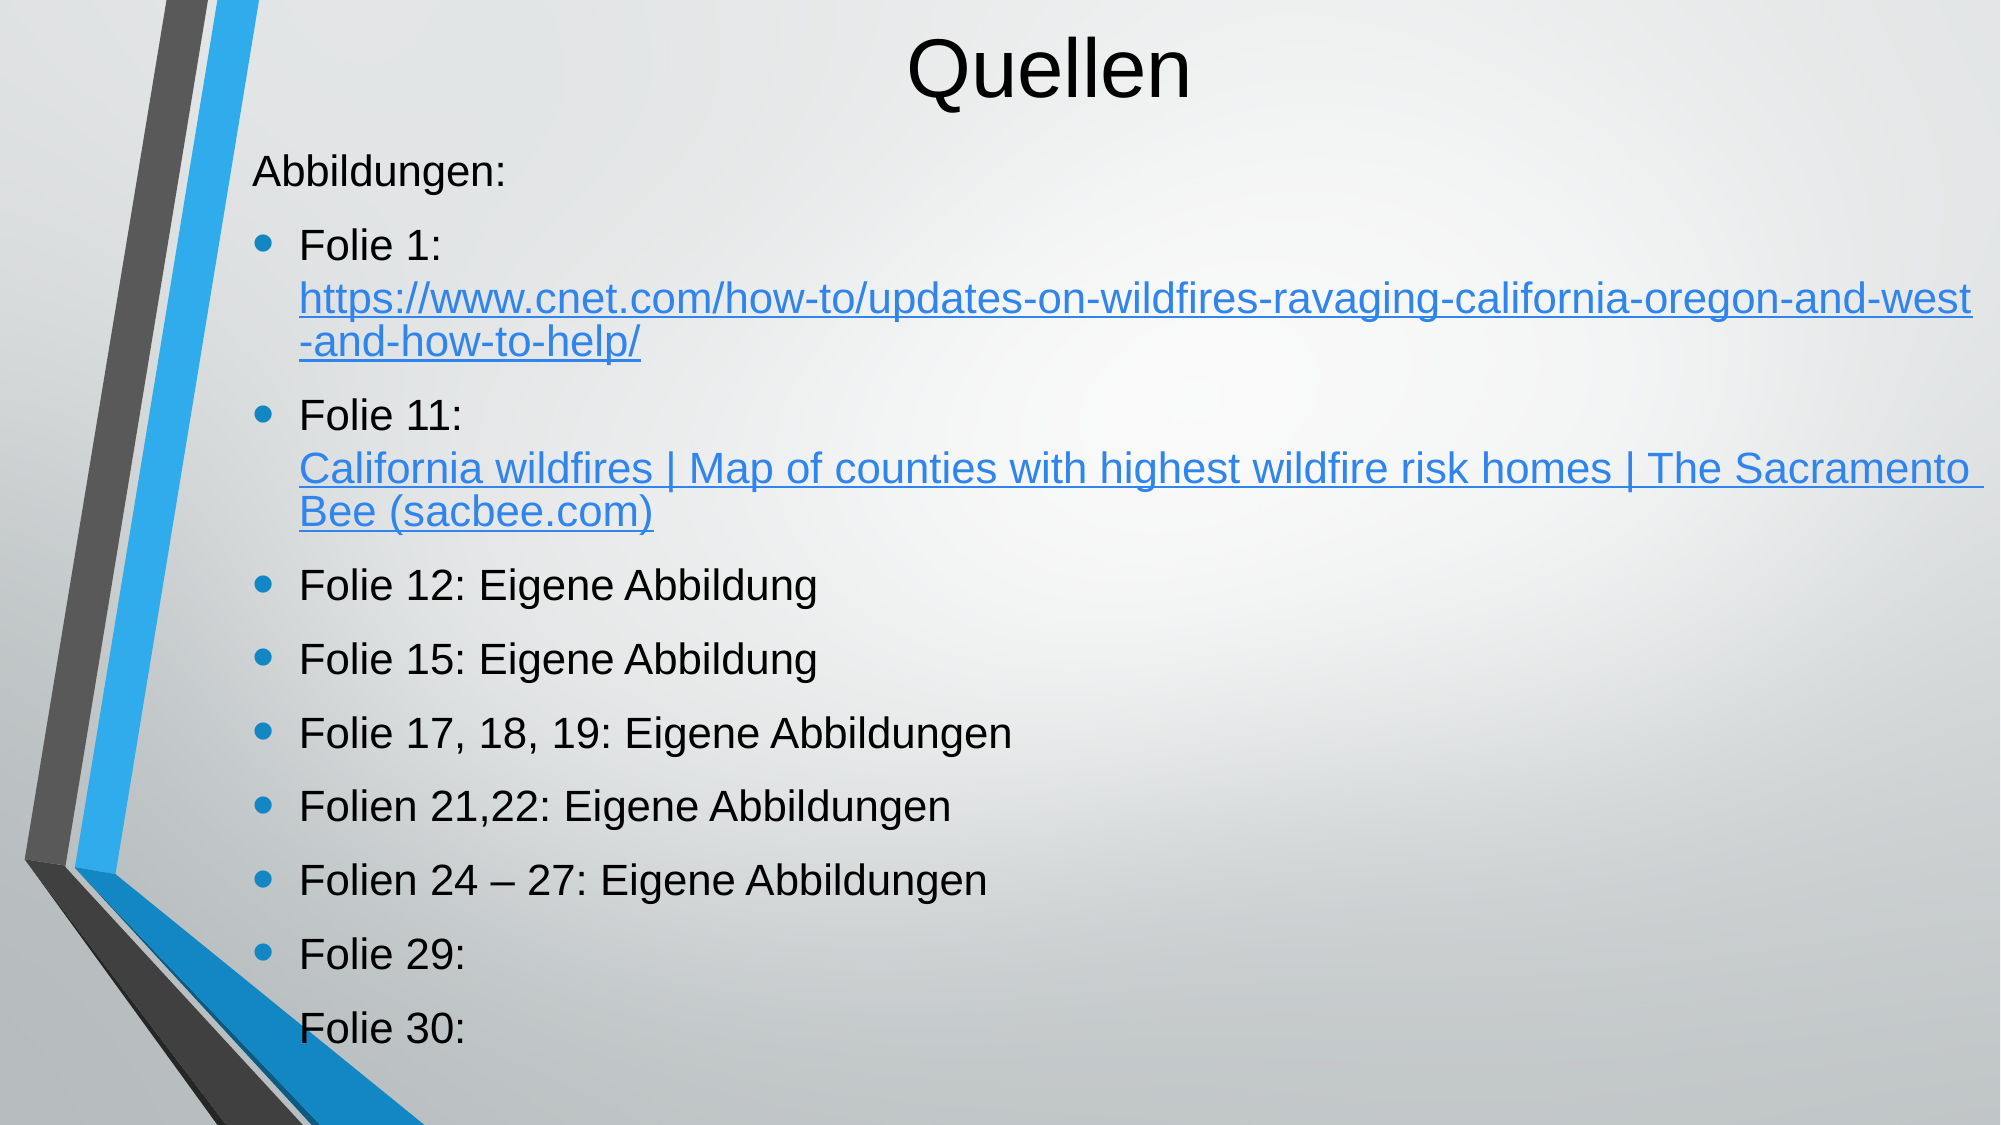

# Quellen
Abbildungen:
Folie 1: https://www.cnet.com/how-to/updates-on-wildfires-ravaging-california-oregon-and-west-and-how-to-help/
Folie 11: California wildfires | Map of counties with highest wildfire risk homes | The Sacramento Bee (sacbee.com)
Folie 12: Eigene Abbildung
Folie 15: Eigene Abbildung
Folie 17, 18, 19: Eigene Abbildungen
Folien 21,22: Eigene Abbildungen
Folien 24 – 27: Eigene Abbildungen
Folie 29:
Folie 30: